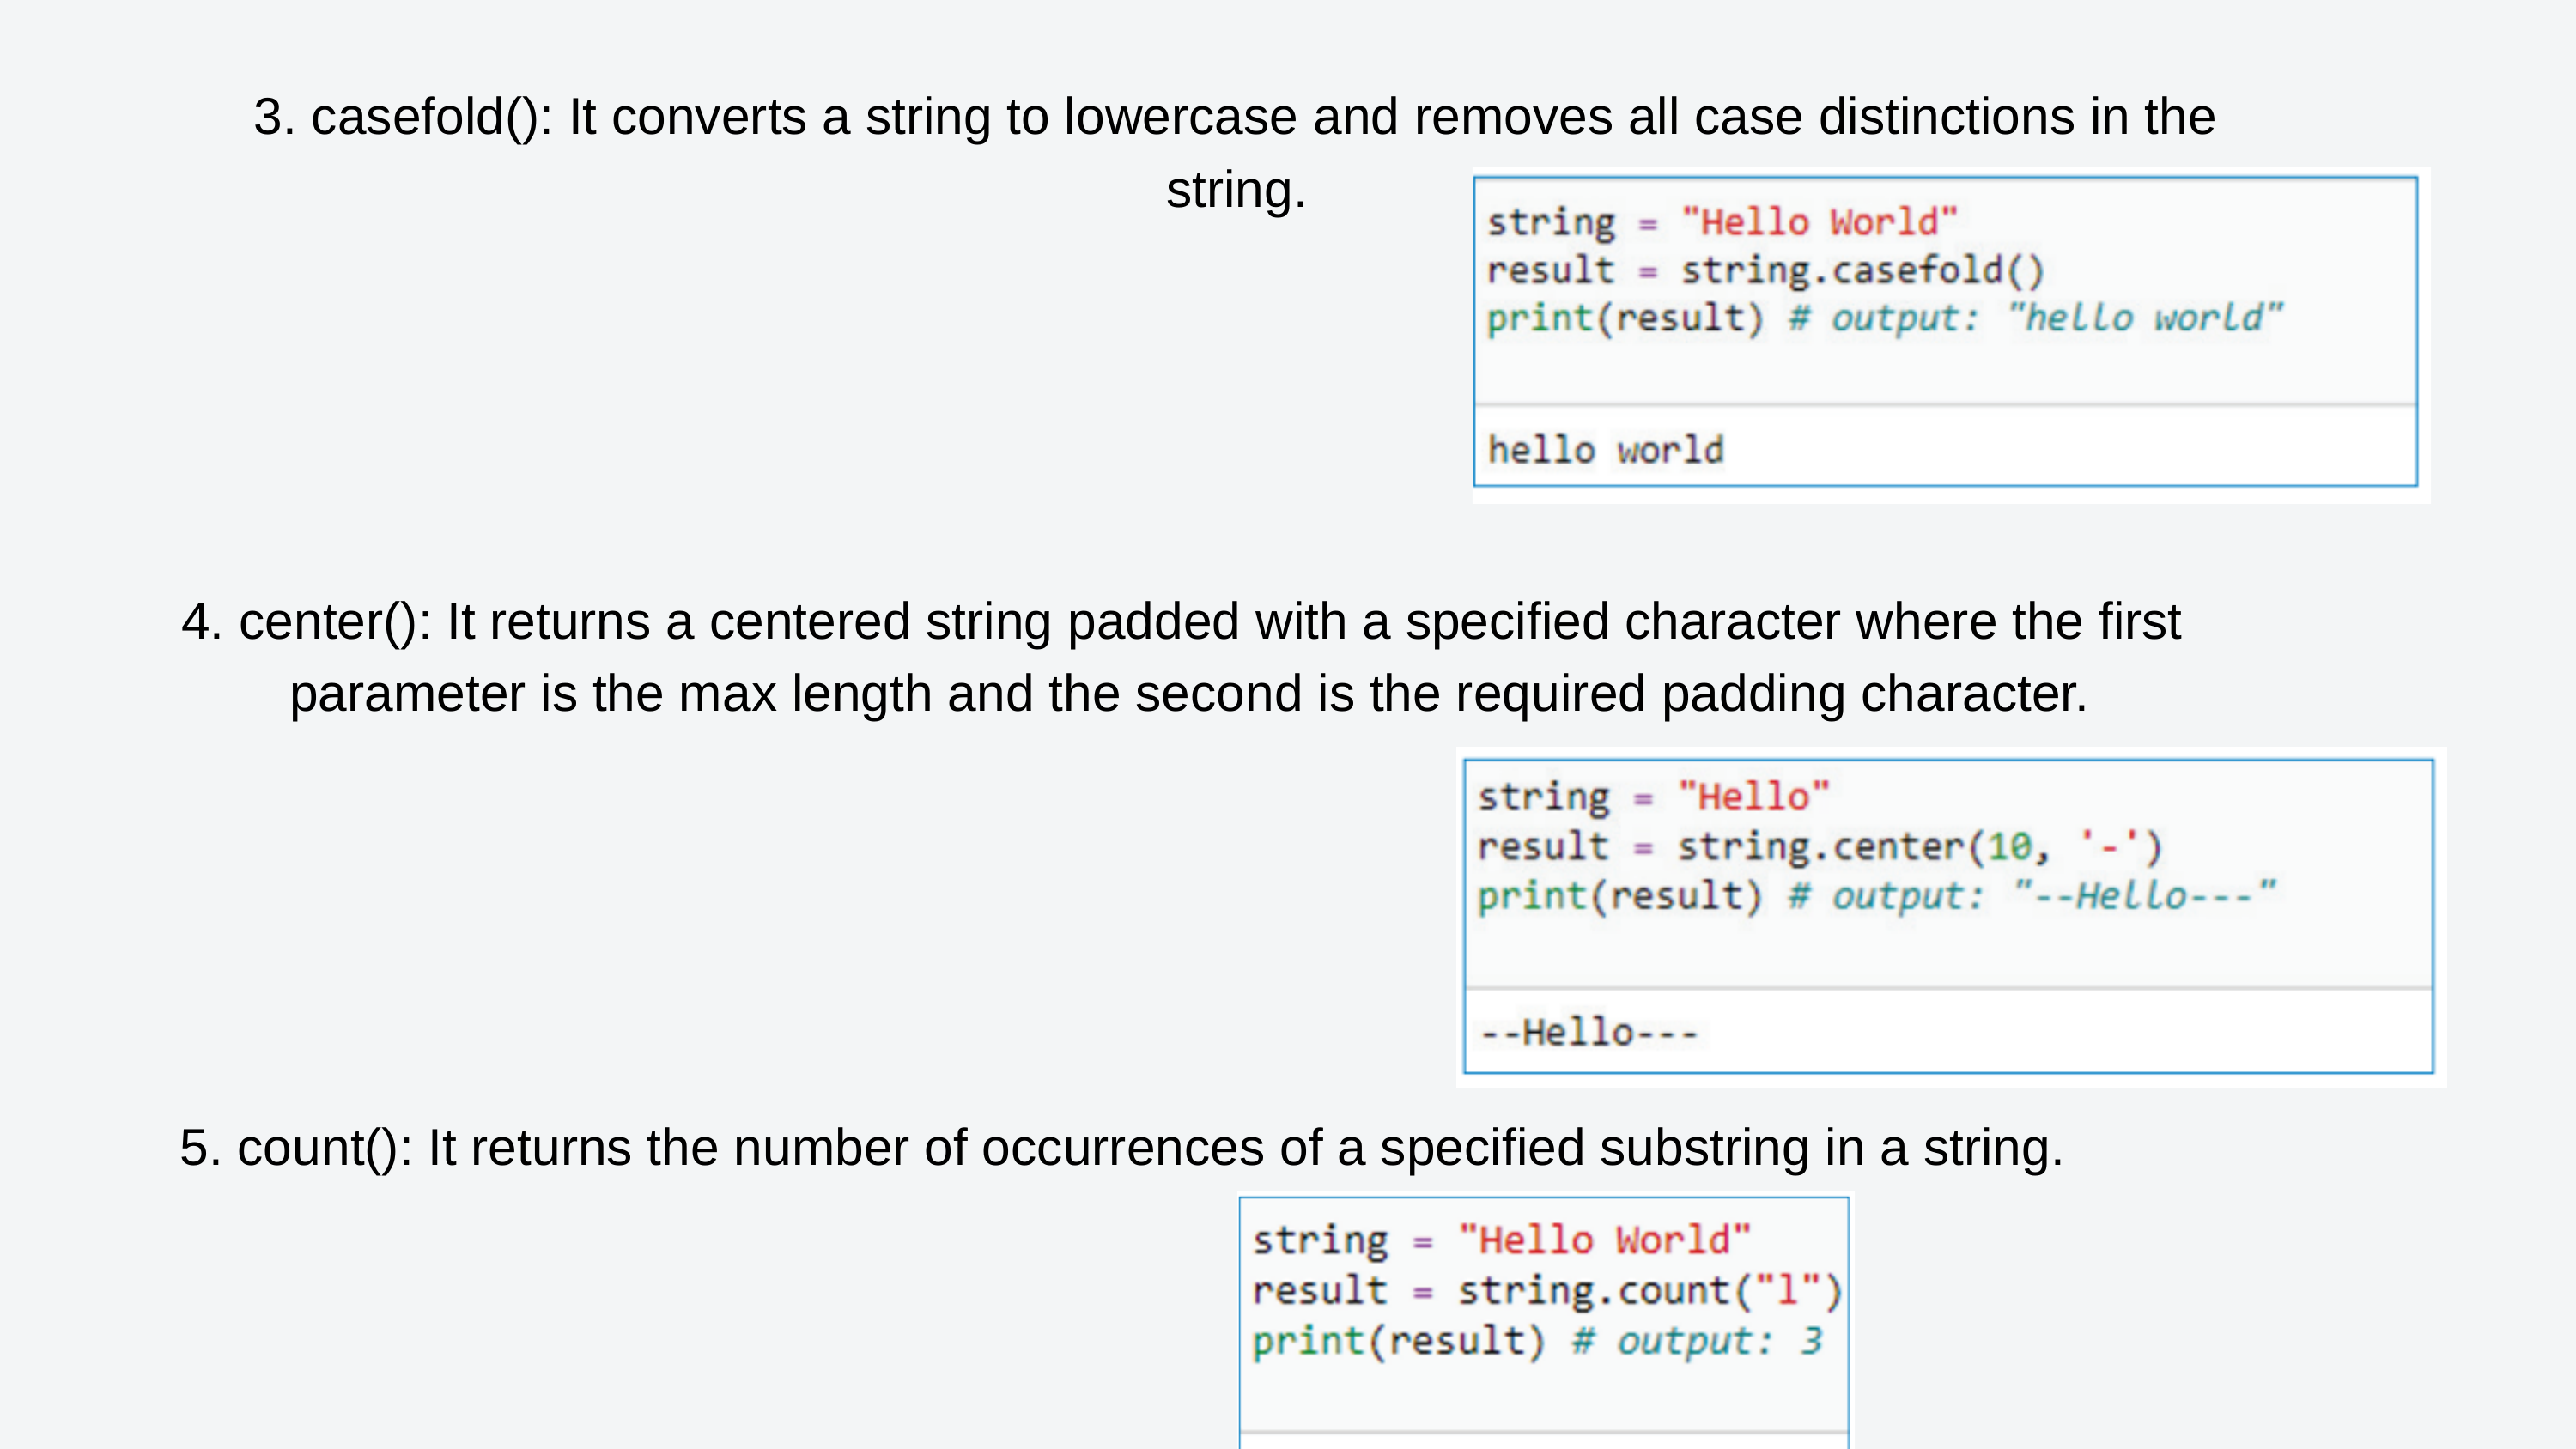

3. casefold(): It converts a string to lowercase and removes all case distinctions in the string.

4. center(): It returns a centered string padded with a specified character where the first
parameter is the max length and the second is the required padding character.

5. count(): It returns the number of occurrences of a specified substring in a string.